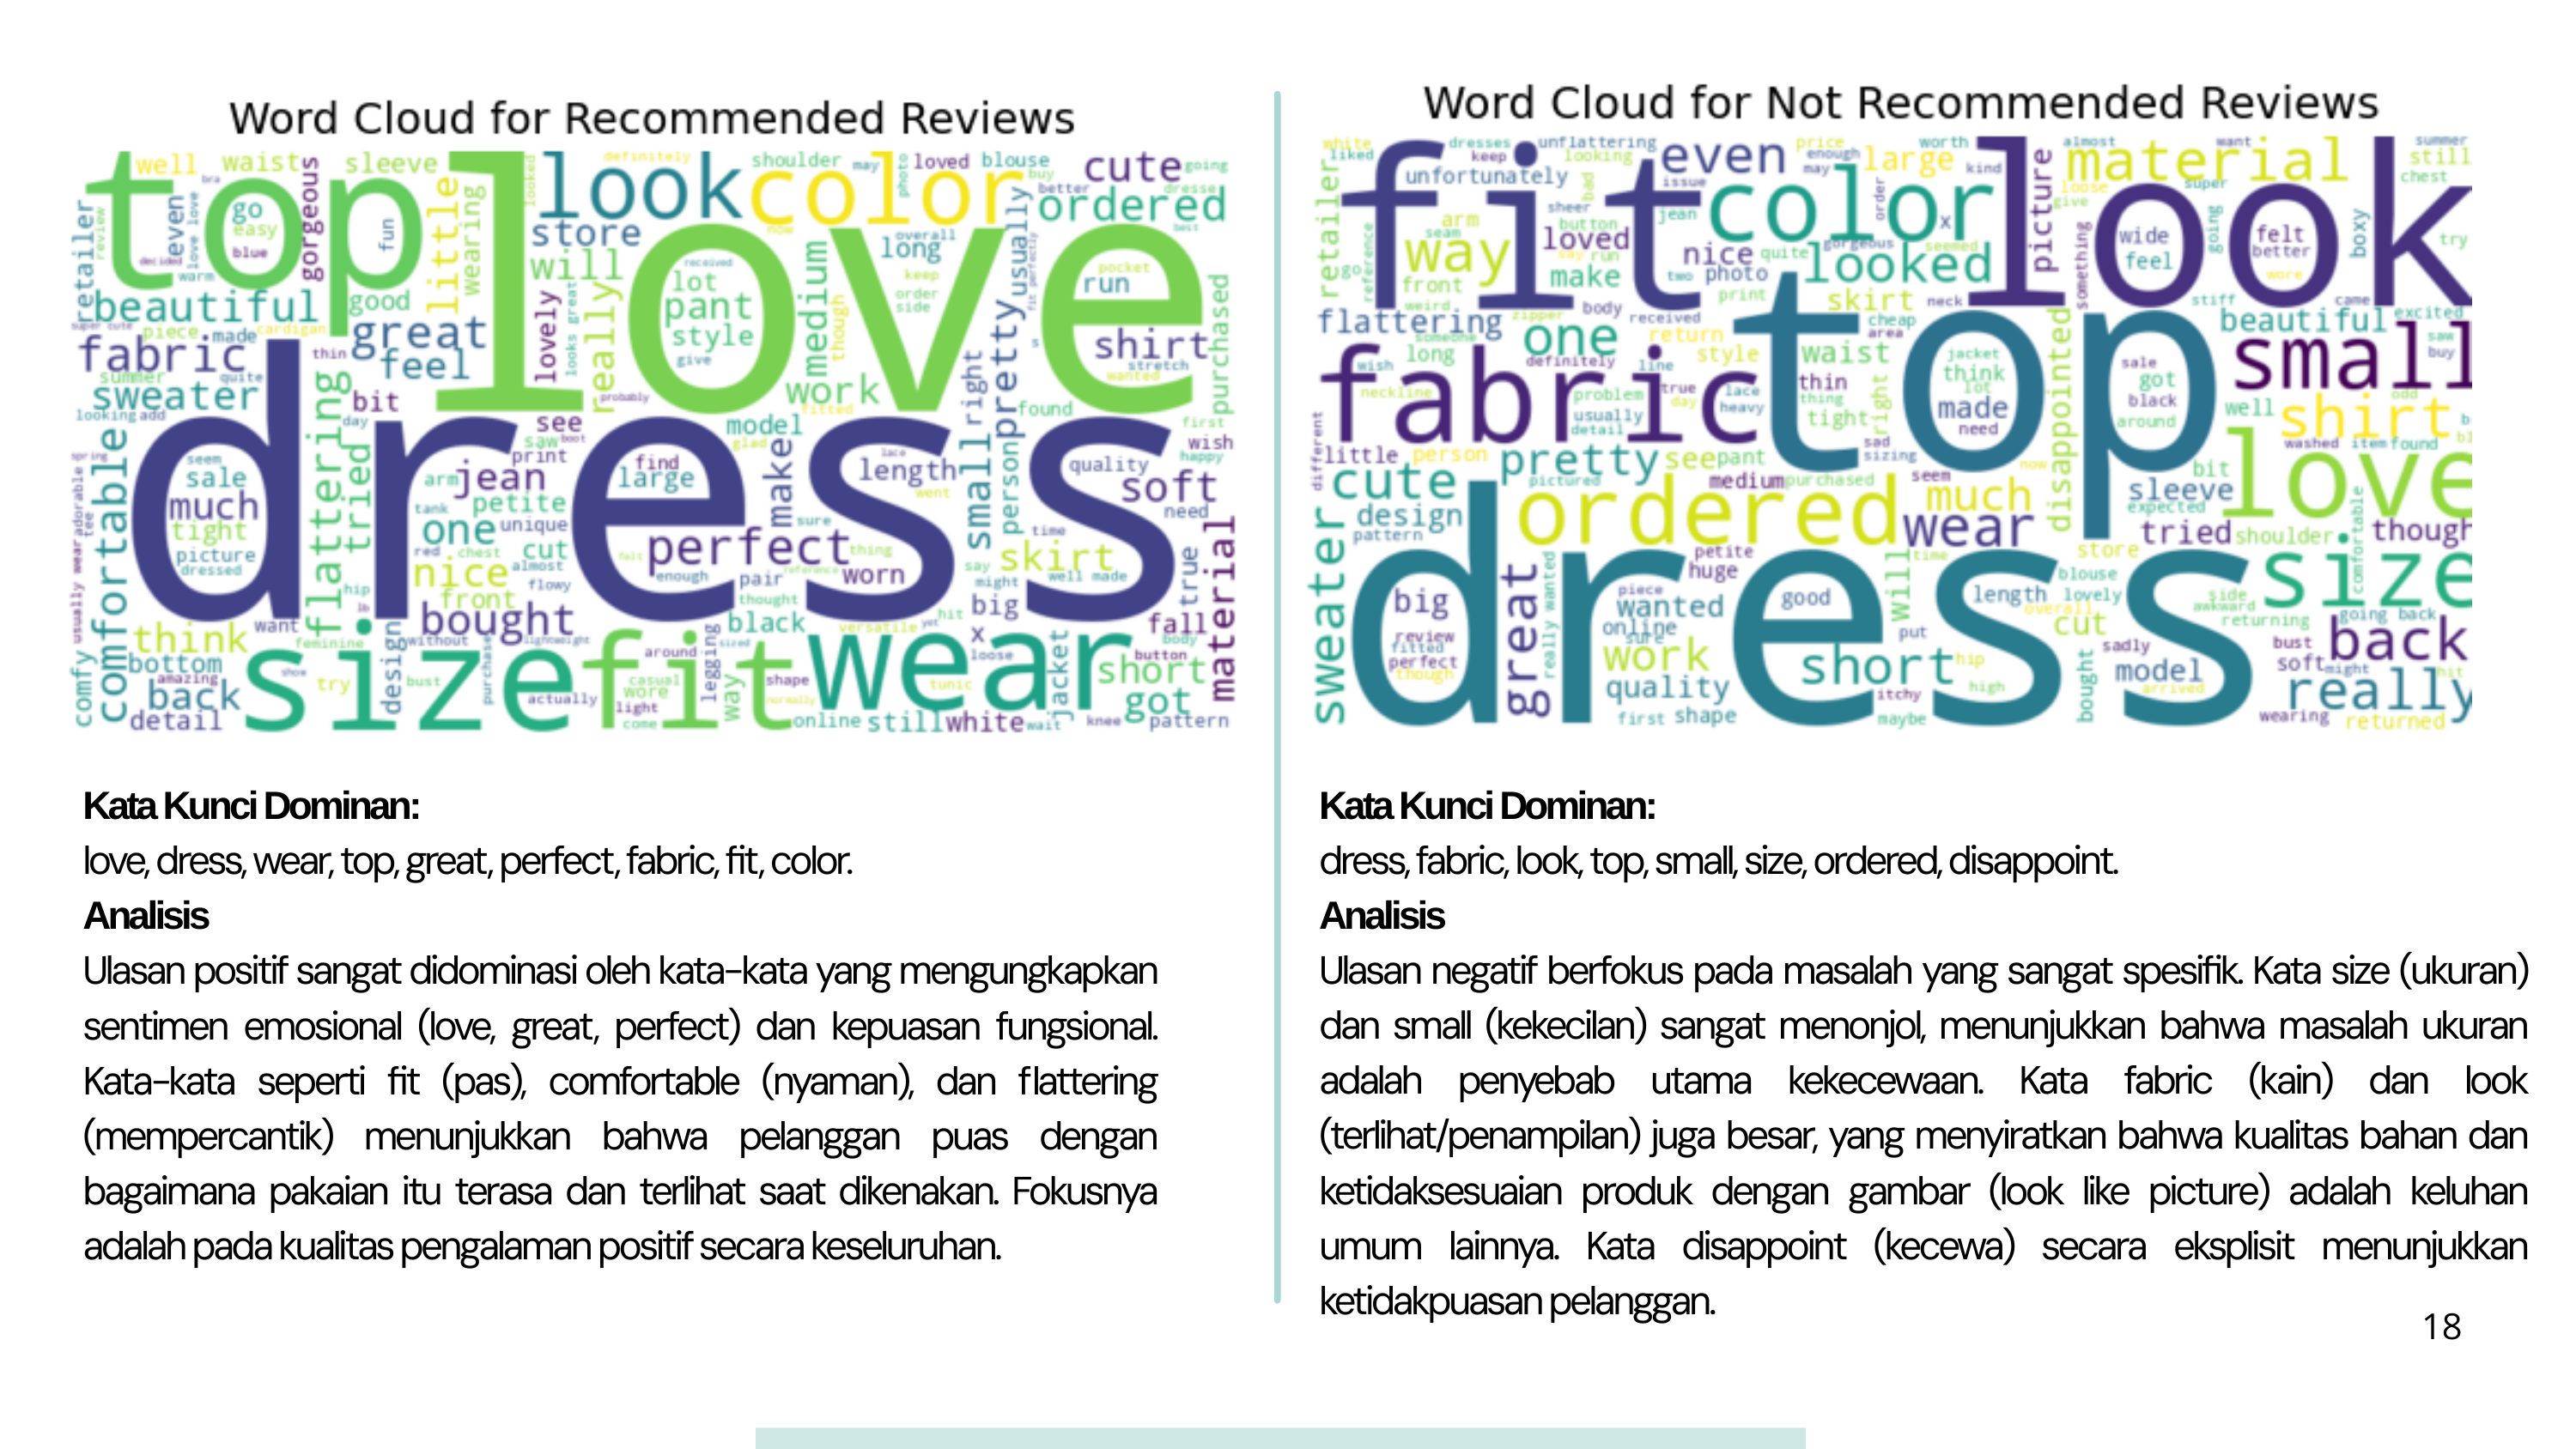

Kata Kunci Dominan:
love, dress, wear, top, great, perfect, fabric, fit, color.
Analisis
Ulasan positif sangat didominasi oleh kata-kata yang mengungkapkan sentimen emosional (love, great, perfect) dan kepuasan fungsional. Kata-kata seperti fit (pas), comfortable (nyaman), dan flattering (mempercantik) menunjukkan bahwa pelanggan puas dengan bagaimana pakaian itu terasa dan terlihat saat dikenakan. Fokusnya adalah pada kualitas pengalaman positif secara keseluruhan.
Kata Kunci Dominan:
dress, fabric, look, top, small, size, ordered, disappoint.
Analisis
Ulasan negatif berfokus pada masalah yang sangat spesifik. Kata size (ukuran) dan small (kekecilan) sangat menonjol, menunjukkan bahwa masalah ukuran adalah penyebab utama kekecewaan. Kata fabric (kain) dan look (terlihat/penampilan) juga besar, yang menyiratkan bahwa kualitas bahan dan ketidaksesuaian produk dengan gambar (look like picture) adalah keluhan umum lainnya. Kata disappoint (kecewa) secara eksplisit menunjukkan ketidakpuasan pelanggan.
18